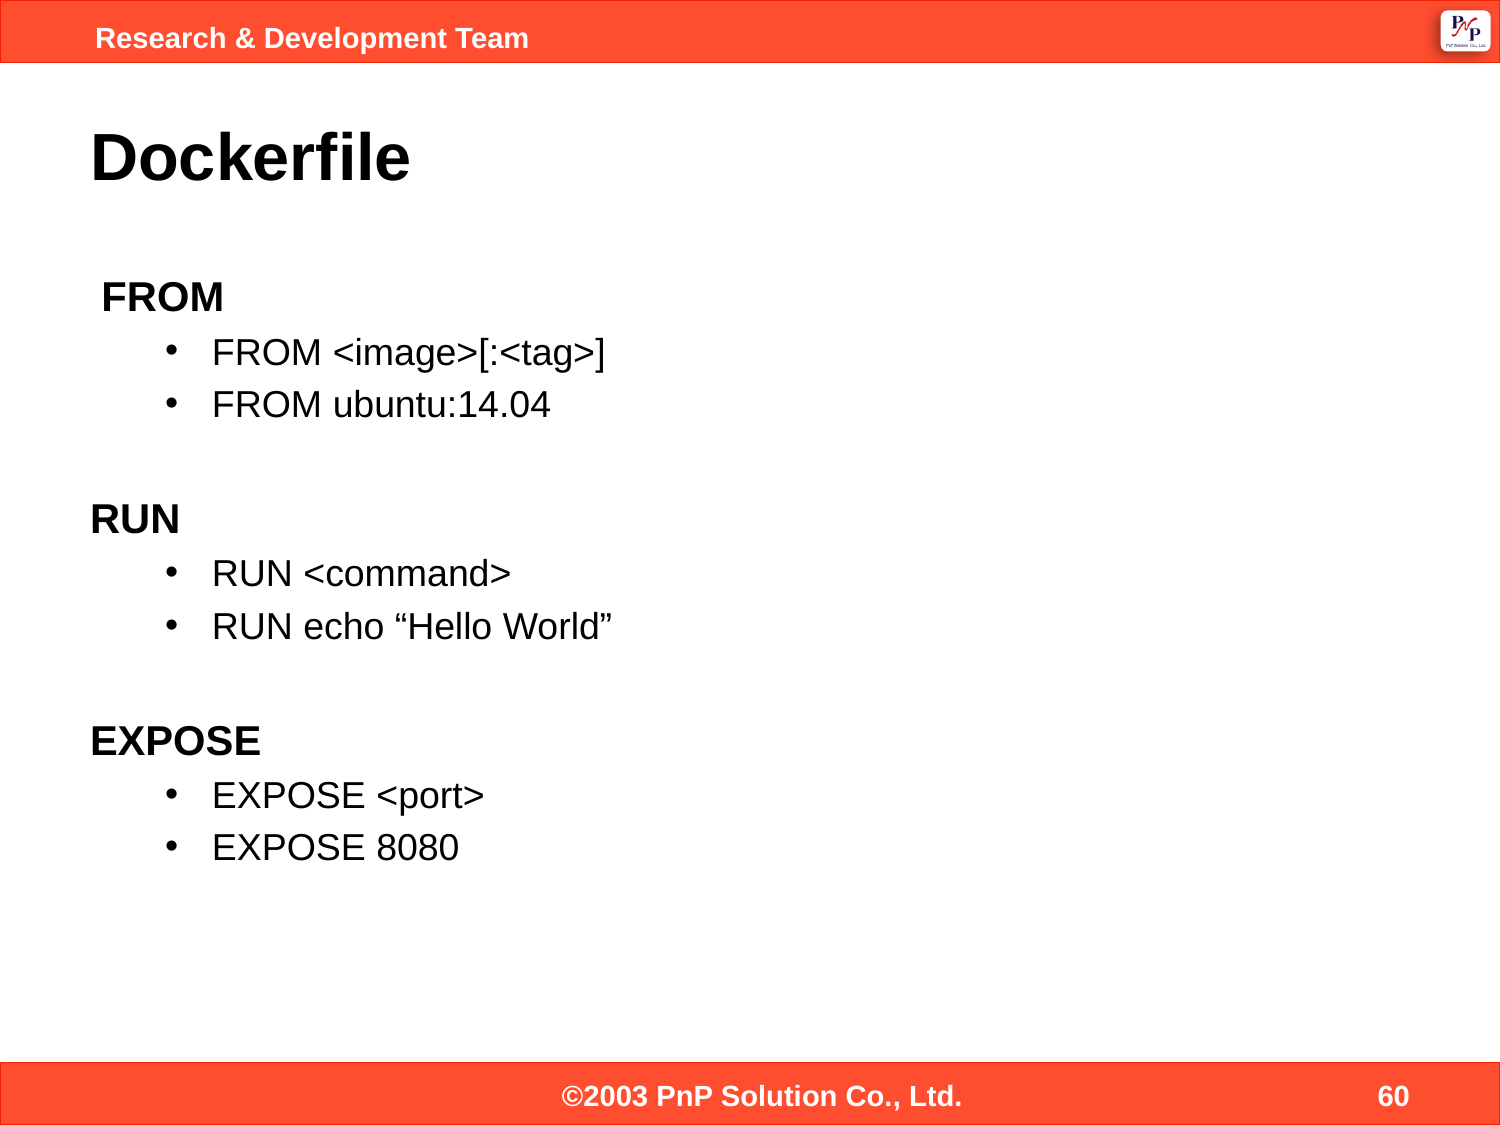

# Dockerfile
 FROM
FROM <image>[:<tag>]
FROM ubuntu:14.04

RUN
RUN <command>
RUN echo “Hello World”

EXPOSE
EXPOSE <port>
EXPOSE 8080

©2003 PnP Solution Co., Ltd.
60